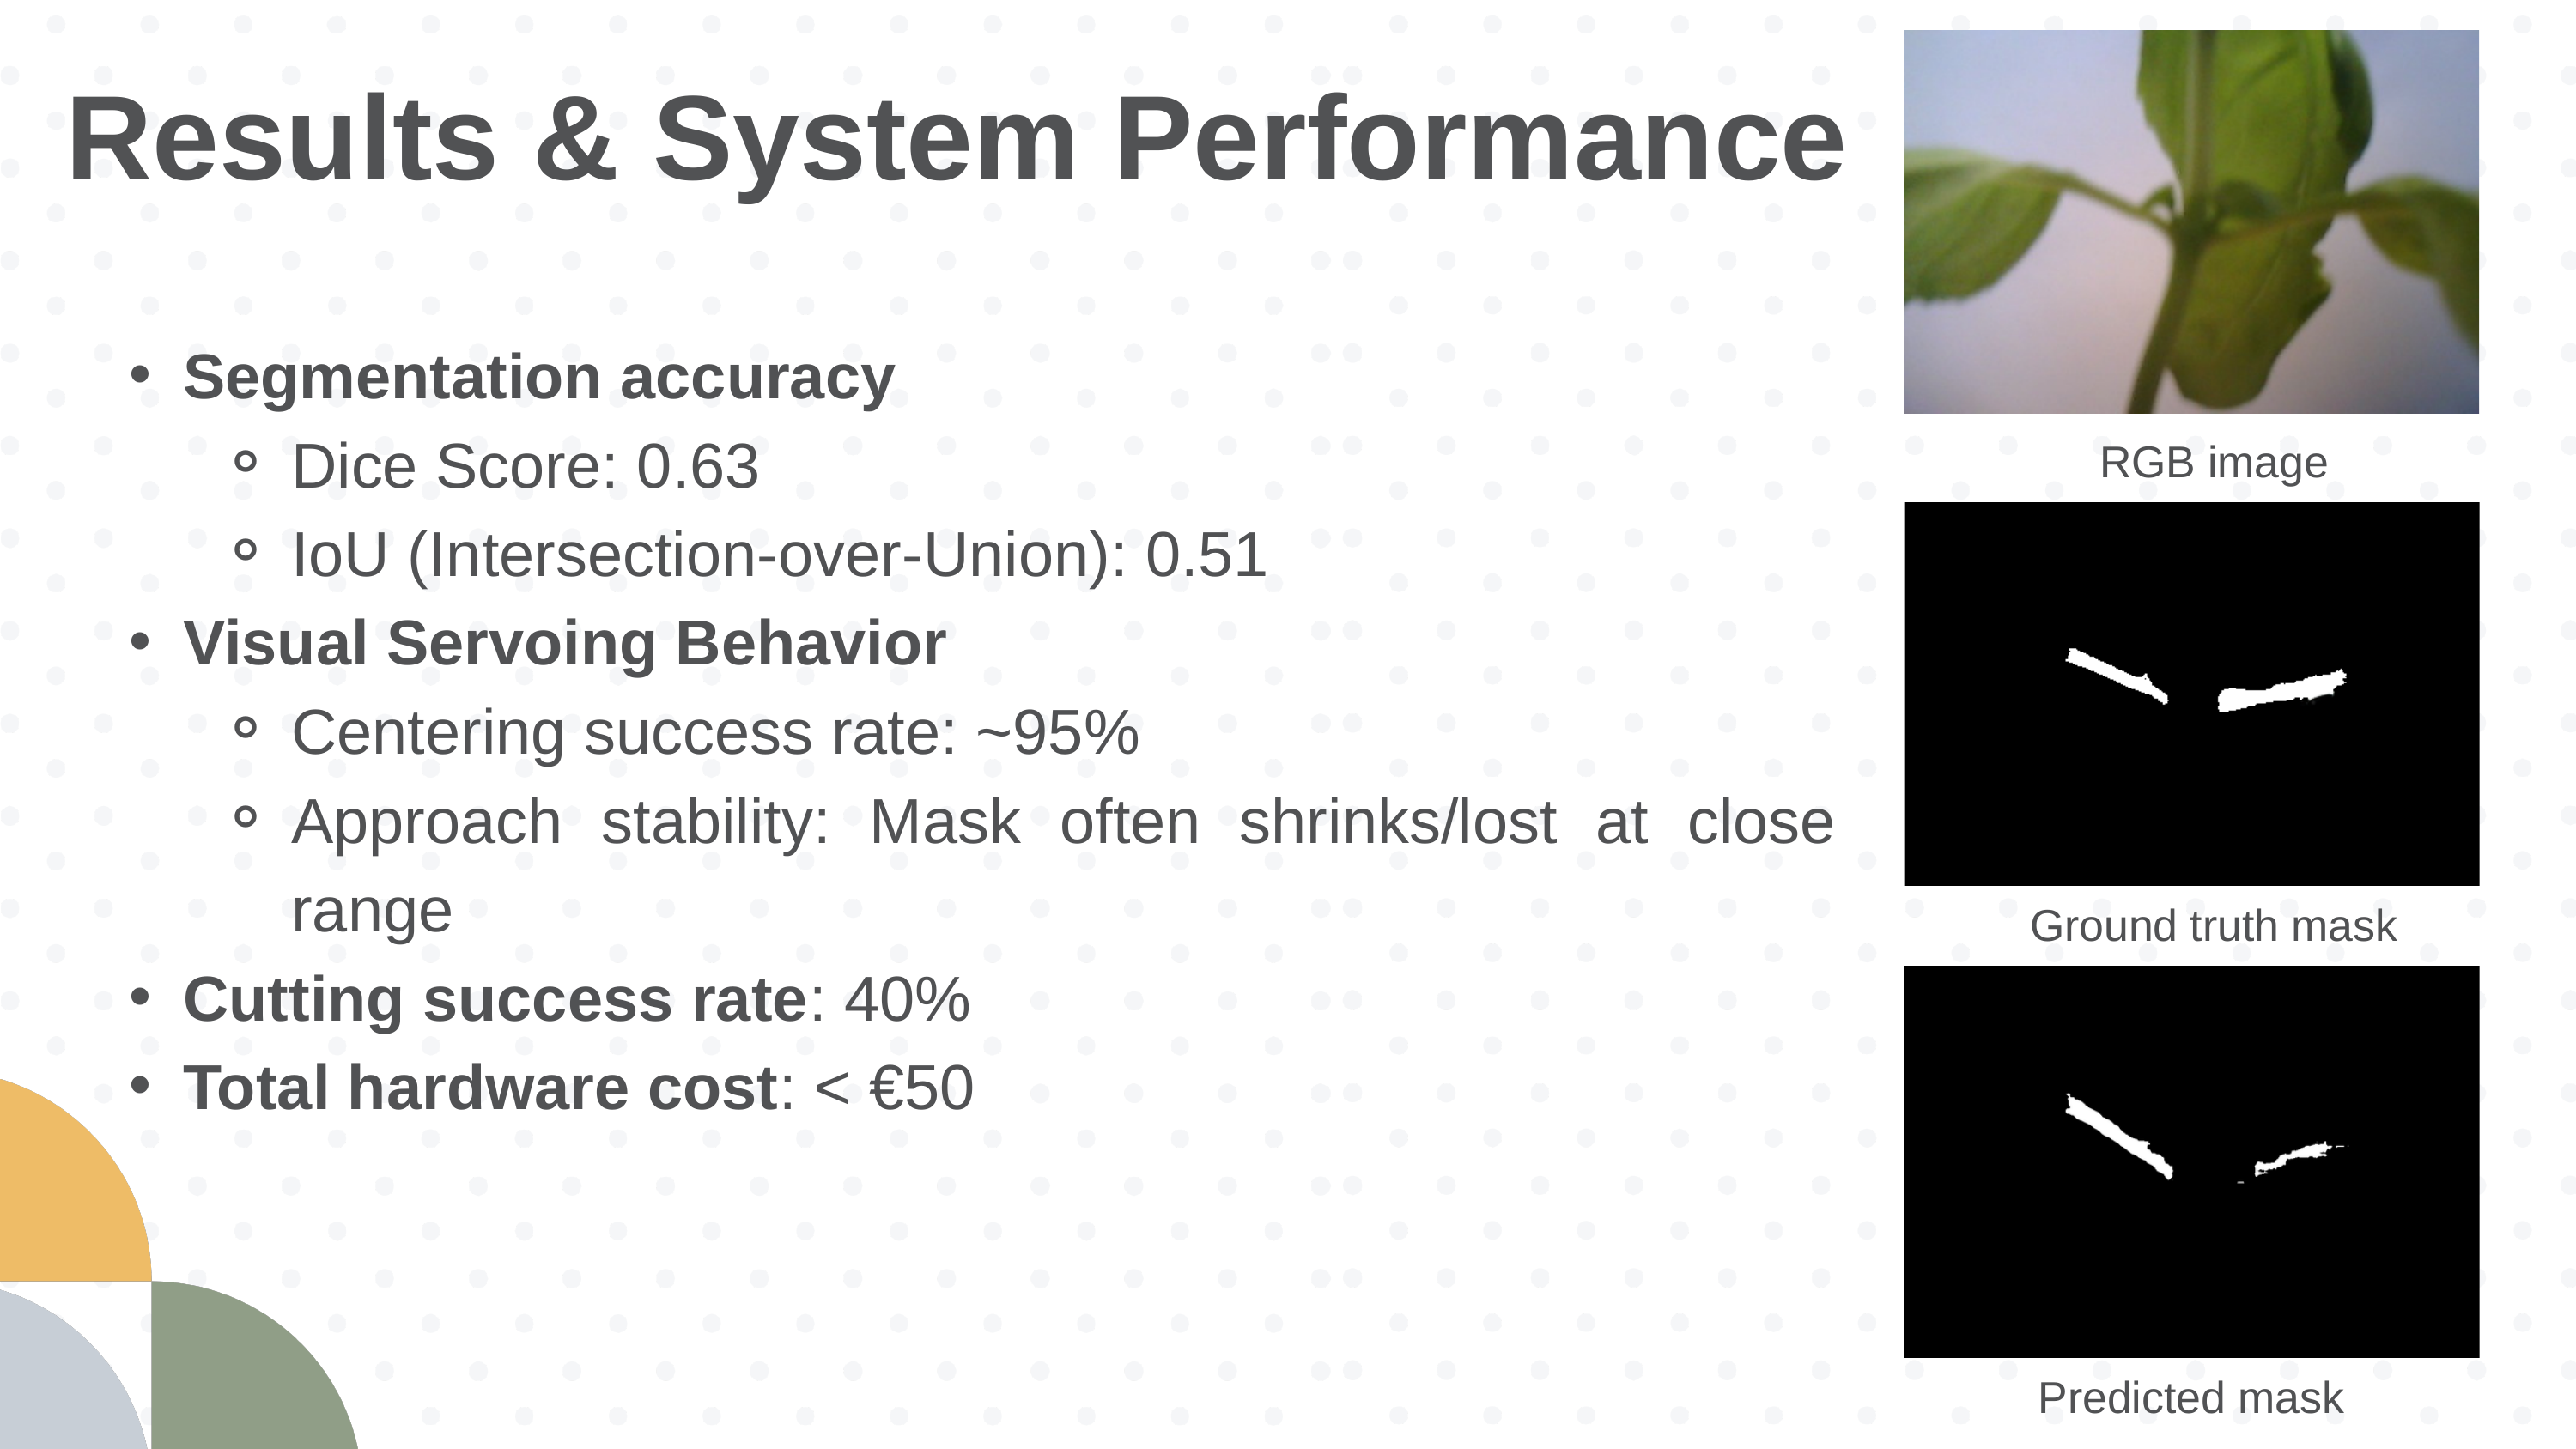

Results & System Performance
Segmentation accuracy
Dice Score: 0.63
IoU (Intersection-over-Union): 0.51
Visual Servoing Behavior
Centering success rate: ~95%
Approach stability: Mask often shrinks/lost at close range
Cutting success rate: 40%
Total hardware cost: < €50
RGB image

Ground truth mask

Predicted mask